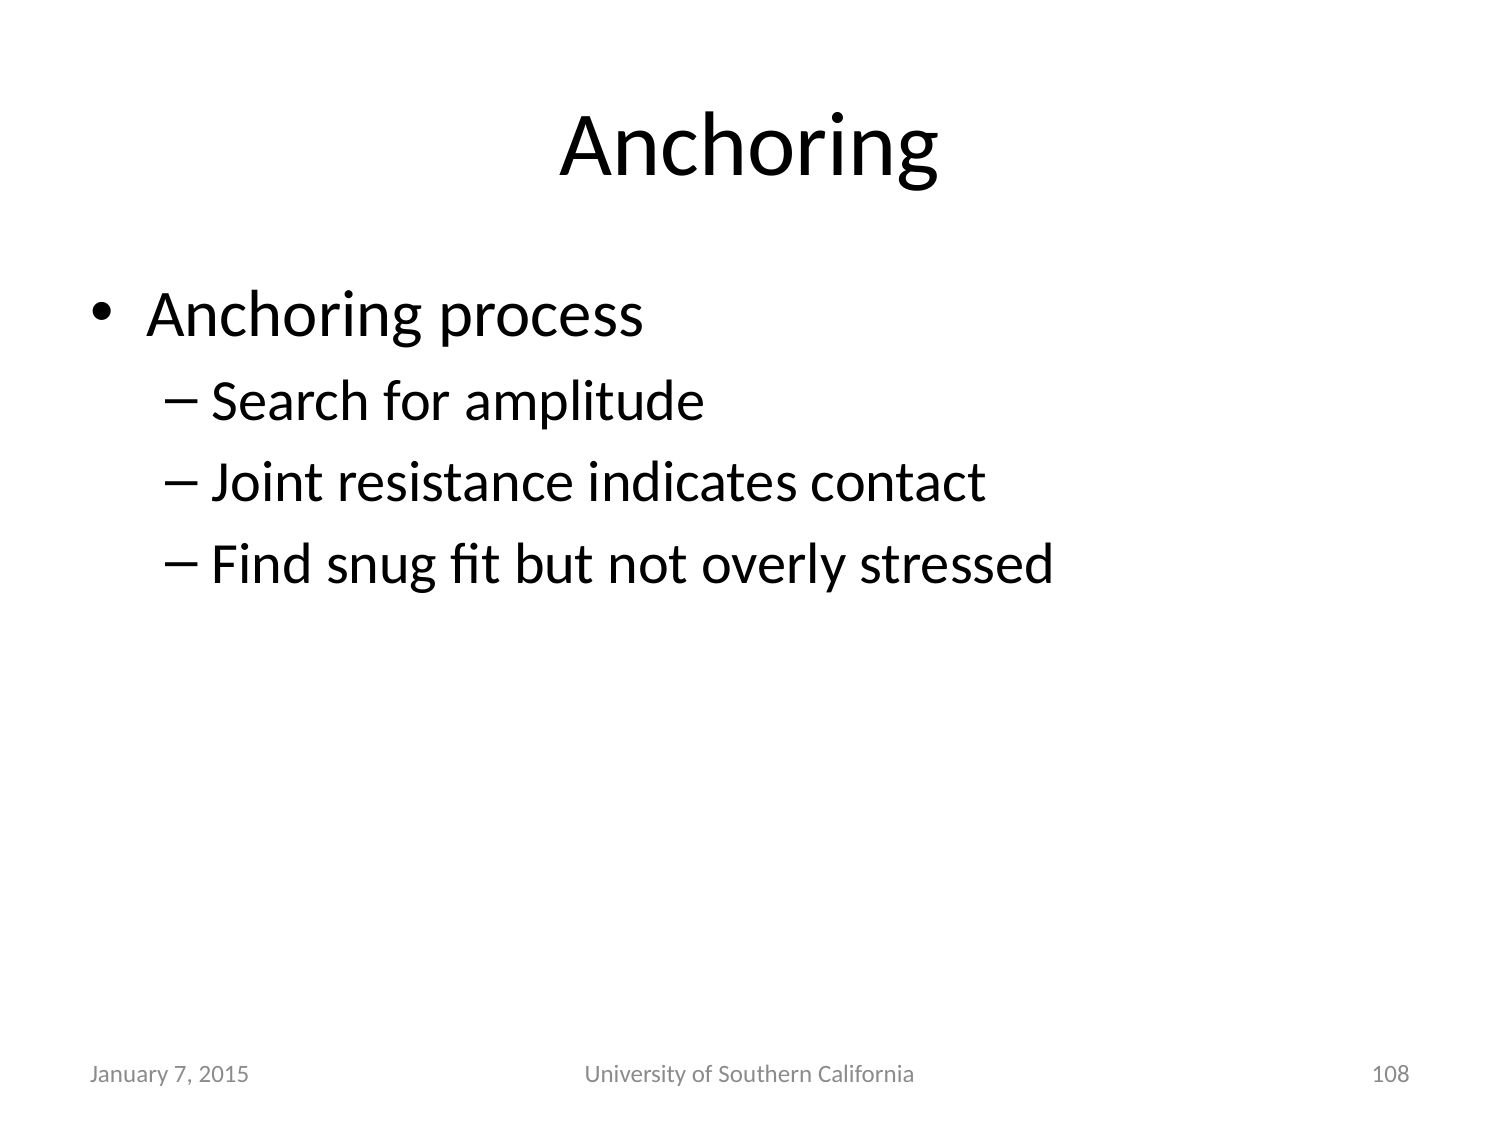

# Anchoring
Anchoring process
Search for amplitude
Joint resistance indicates contact
Find snug fit but not overly stressed

January 7, 2015
University of Southern California
108